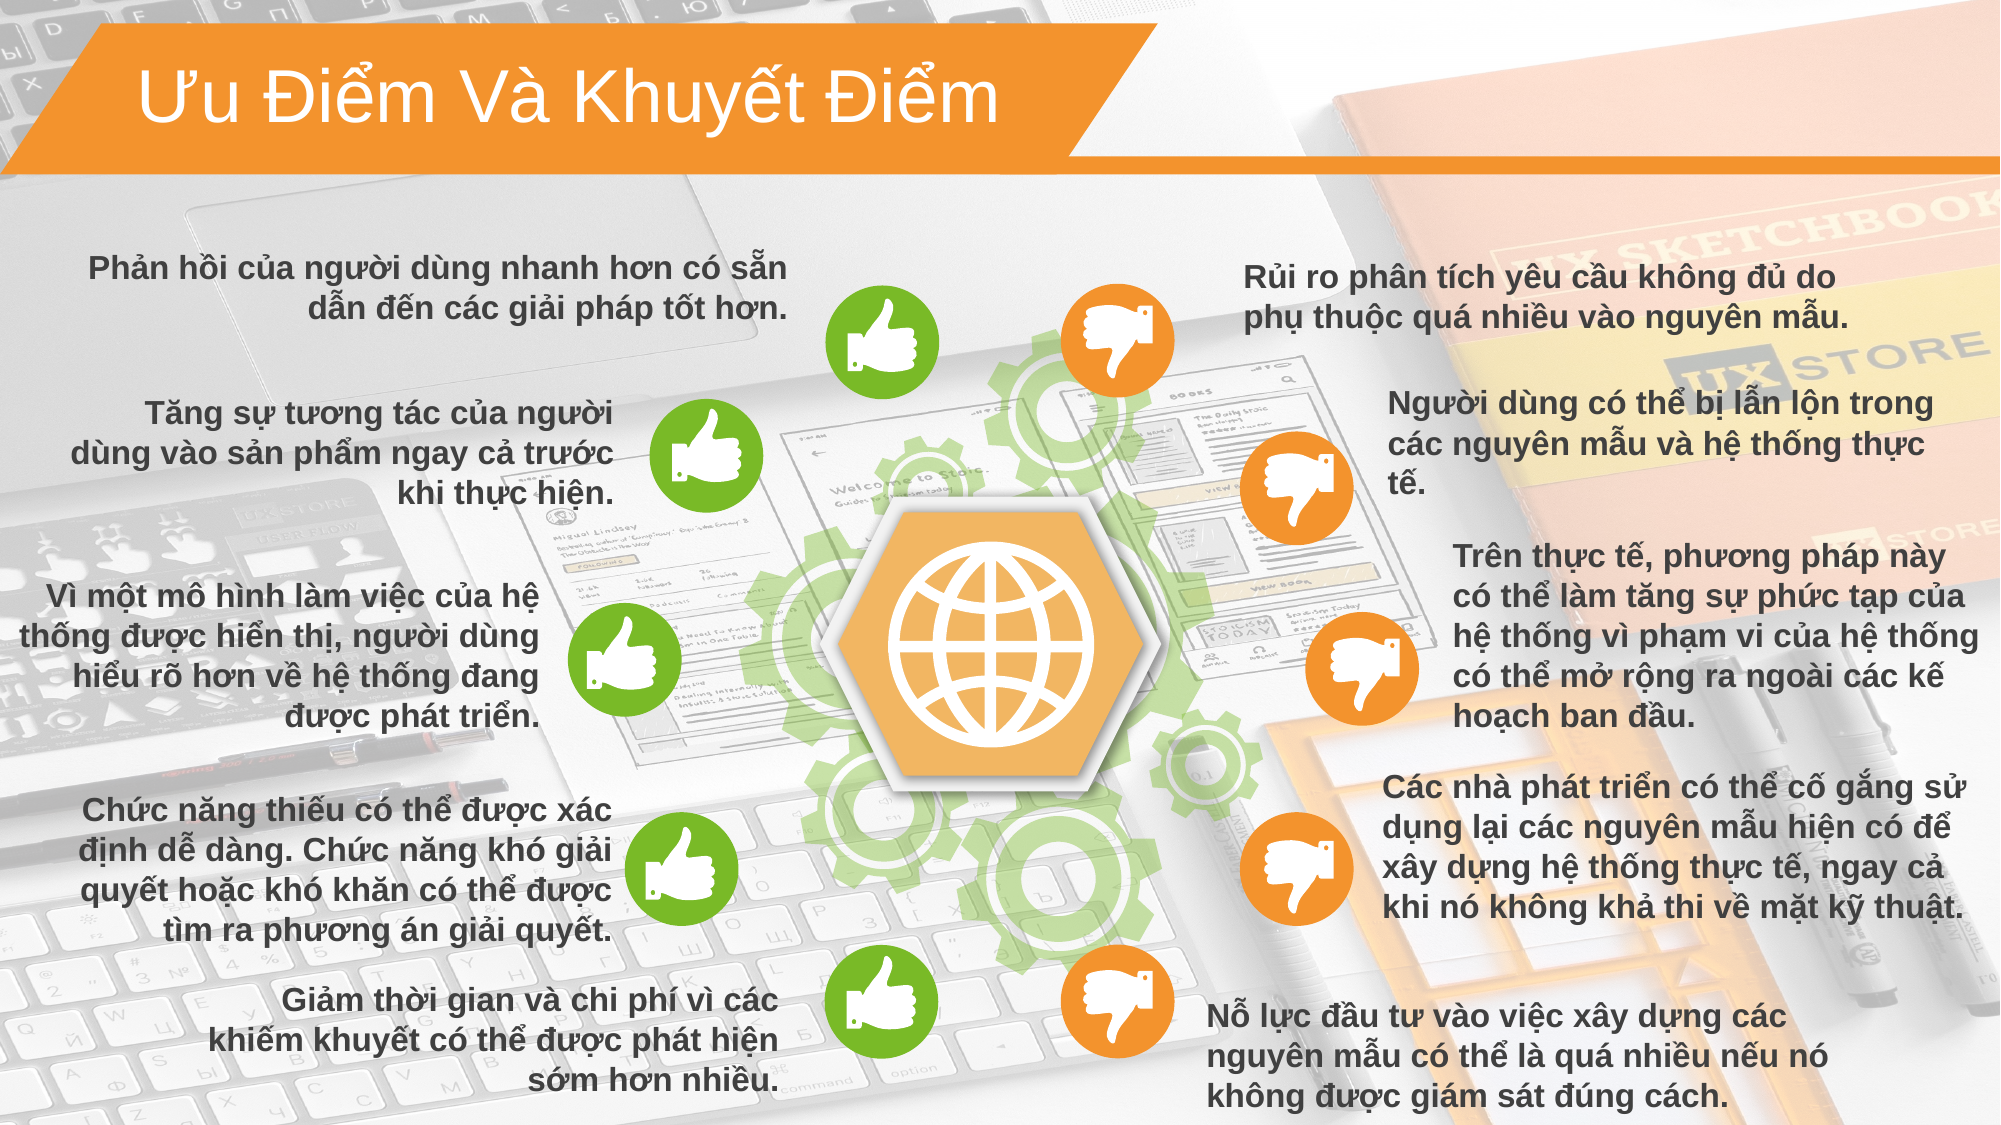

Ưu Điểm Và Khuyết Điểm
Phản hồi của người dùng nhanh hơn có sẵn dẫn đến các giải pháp tốt hơn.
Rủi ro phân tích yêu cầu không đủ do phụ thuộc quá nhiều vào nguyên mẫu.

Người dùng có thể bị lẫn lộn trong các nguyên mẫu và hệ thống thực tế.
Tăng sự tương tác của người dùng vào sản phẩm ngay cả trước khi thực hiện.

Trên thực tế, phương pháp này có thể làm tăng sự phức tạp của hệ thống vì phạm vi của hệ thống có thể mở rộng ra ngoài các kế hoạch ban đầu.

Vì một mô hình làm việc của hệ thống được hiển thị, người dùng hiểu rõ hơn về hệ thống đang được phát triển.

Các nhà phát triển có thể cố gắng sử dụng lại các nguyên mẫu hiện có để xây dựng hệ thống thực tế, ngay cả khi nó không khả thi về mặt kỹ thuật.
Chức năng thiếu có thể được xác định dễ dàng. Chức năng khó giải quyết hoặc khó khăn có thể được tìm ra phương án giải quyết.

Giảm thời gian và chi phí vì các khiếm khuyết có thể được phát hiện sớm hơn nhiều.
Nỗ lực đầu tư vào việc xây dựng các nguyên mẫu có thể là quá nhiều nếu nó không được giám sát đúng cách.